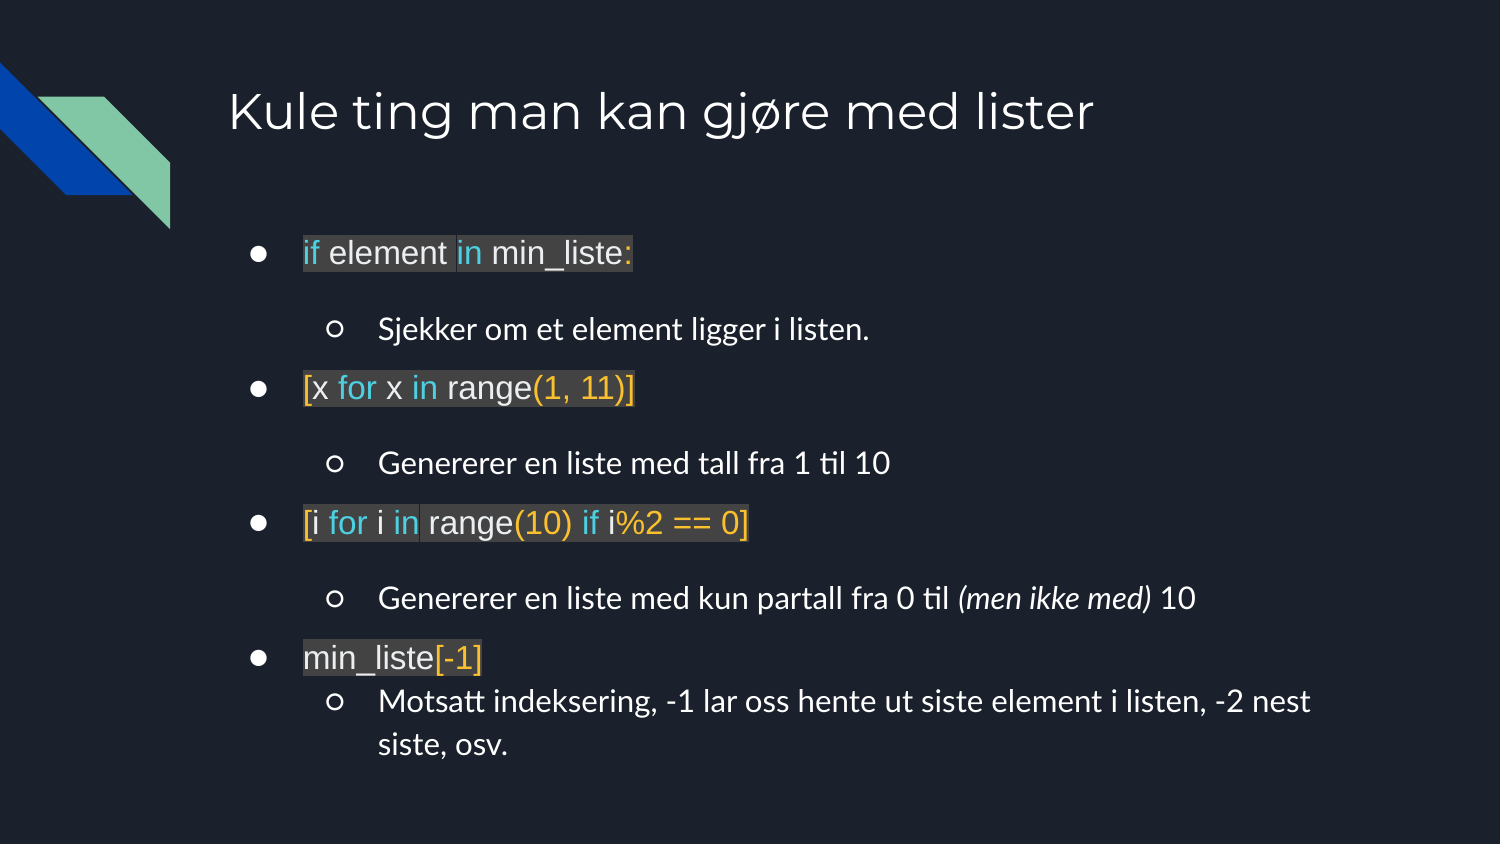

# Kule ting man kan gjøre med lister
if element in min_liste:
Sjekker om et element ligger i listen.
[x for x in range(1, 11)]
Genererer en liste med tall fra 1 til 10
[i for i in range(10) if i%2 == 0]
Genererer en liste med kun partall fra 0 til (men ikke med) 10
min_liste[-1]
Motsatt indeksering, -1 lar oss hente ut siste element i listen, -2 nest siste, osv.